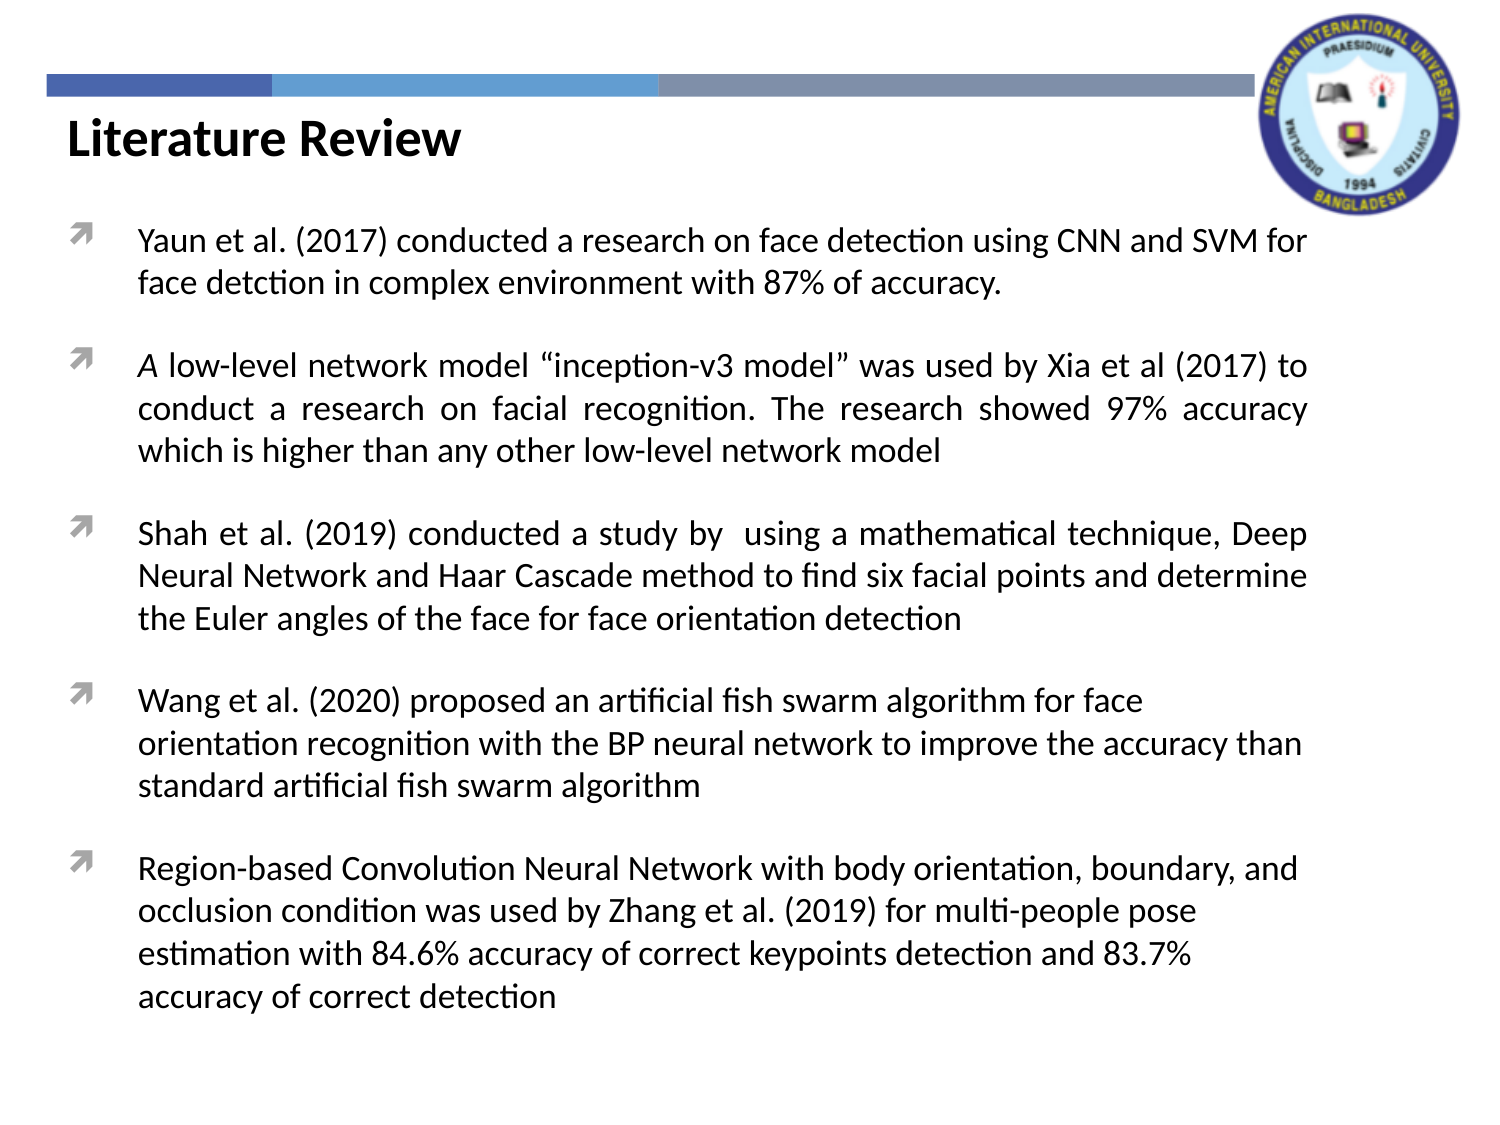

Literature Review
Yaun et al. (2017) conducted a research on face detection using CNN and SVM for face detction in complex environment with 87% of accuracy.
A low-level network model “inception-v3 model” was used by Xia et al (2017) to conduct a research on facial recognition. The research showed 97% accuracy which is higher than any other low-level network model
Shah et al. (2019) conducted a study by  using a mathematical technique, Deep Neural Network and Haar Cascade method to find six facial points and determine the Euler angles of the face for face orientation detection
Wang et al. (2020) proposed an artificial fish swarm algorithm for face orientation recognition with the BP neural network to improve the accuracy than standard artificial fish swarm algorithm
Region-based Convolution Neural Network with body orientation, boundary, and occlusion condition was used by Zhang et al. (2019) for multi-people pose estimation with 84.6% accuracy of correct keypoints detection and 83.7% accuracy of correct detection